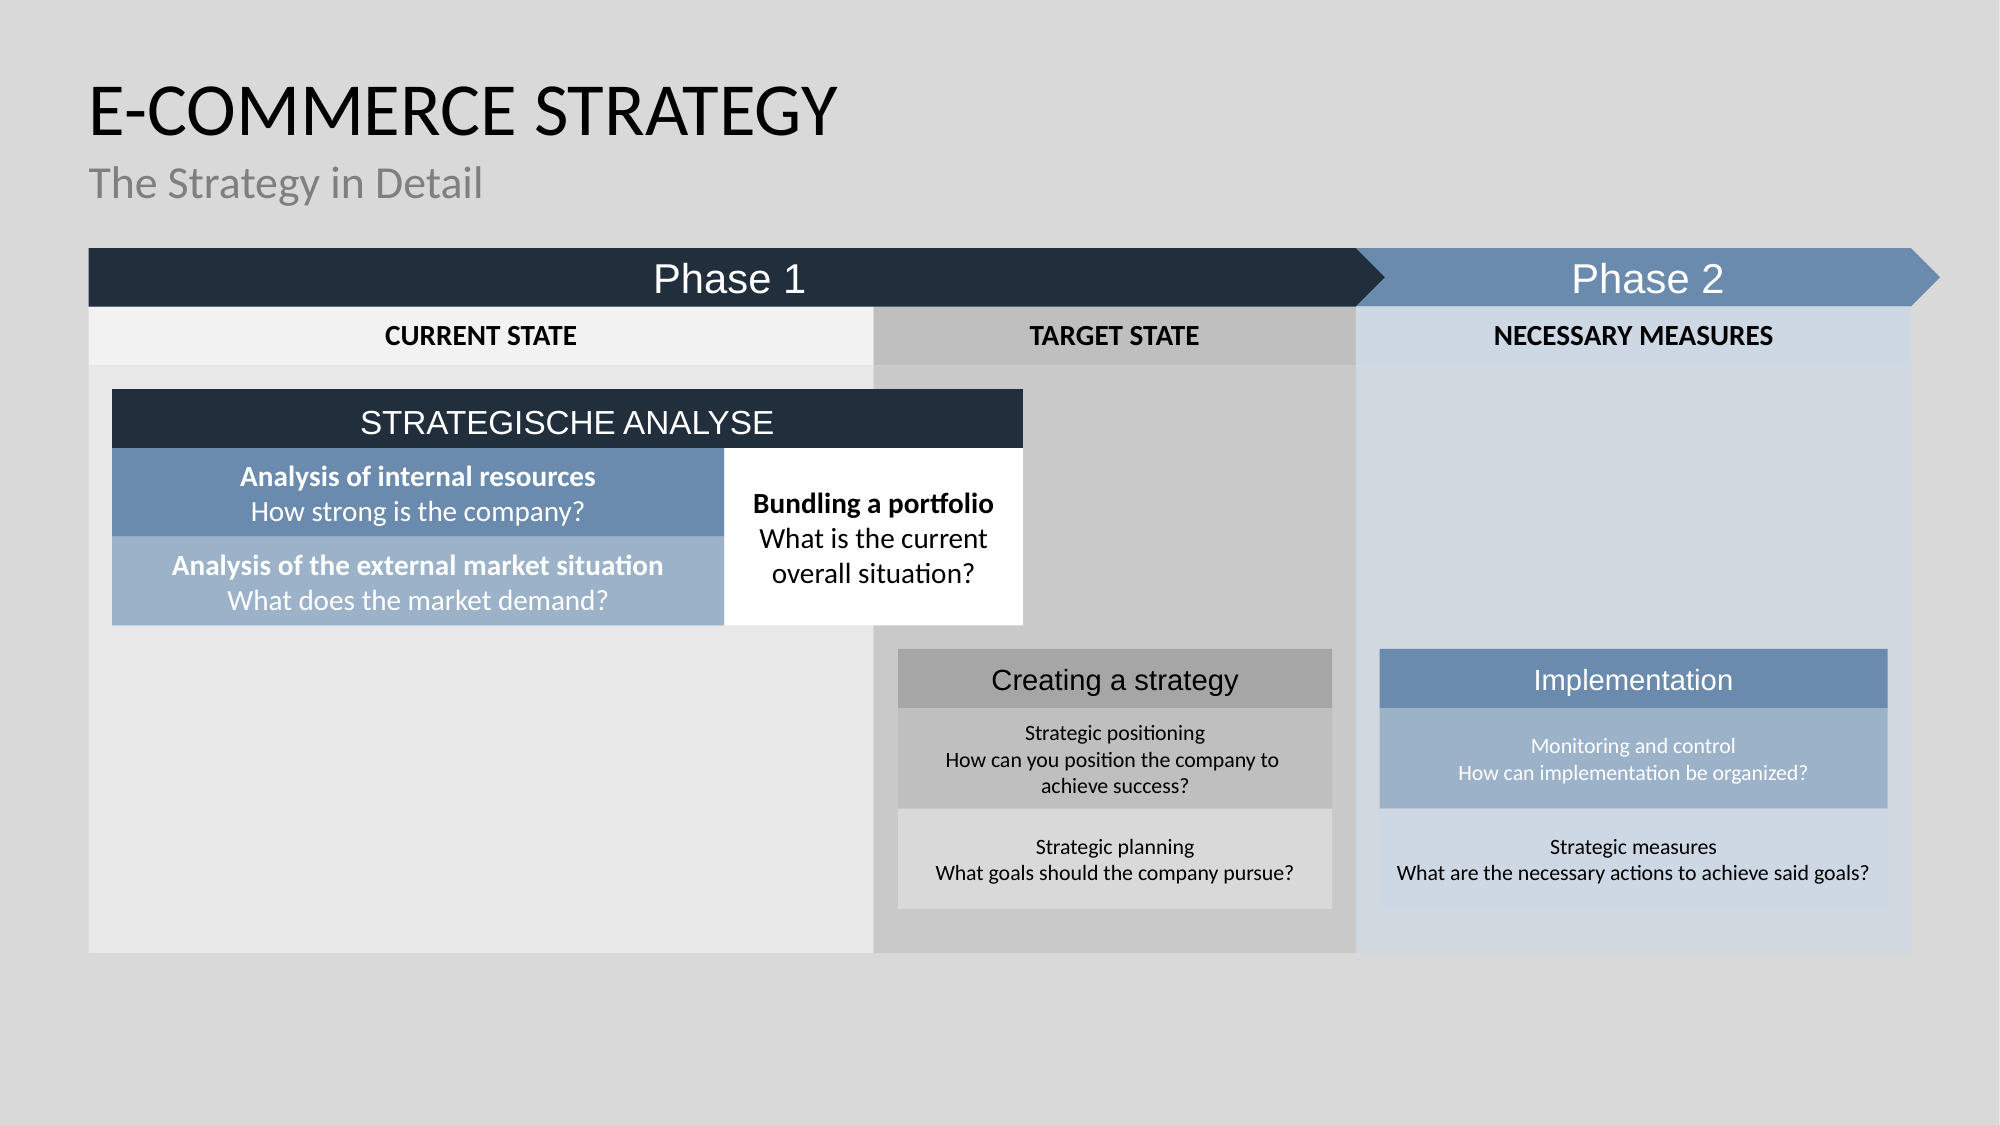

# E-COMMERCE STRATEGY
The Strategy in Detail
Phase 1
Phase 2
CURRENT STATE
TARGET STATE
NECESSARY MEASURES

STRATEGISCHE ANALYSE
Analysis of internal resources
How strong is the company?
Bundling a portfolio
What is the current overall situation?
Analysis of the external market situation
What does the market demand?
Creating a strategy
Implementation
Strategic positioning
How can you position the company to
achieve success?
Monitoring and control
How can implementation be organized?
Strategic planning
What goals should the company pursue?
Strategic measures
What are the necessary actions to achieve said goals?